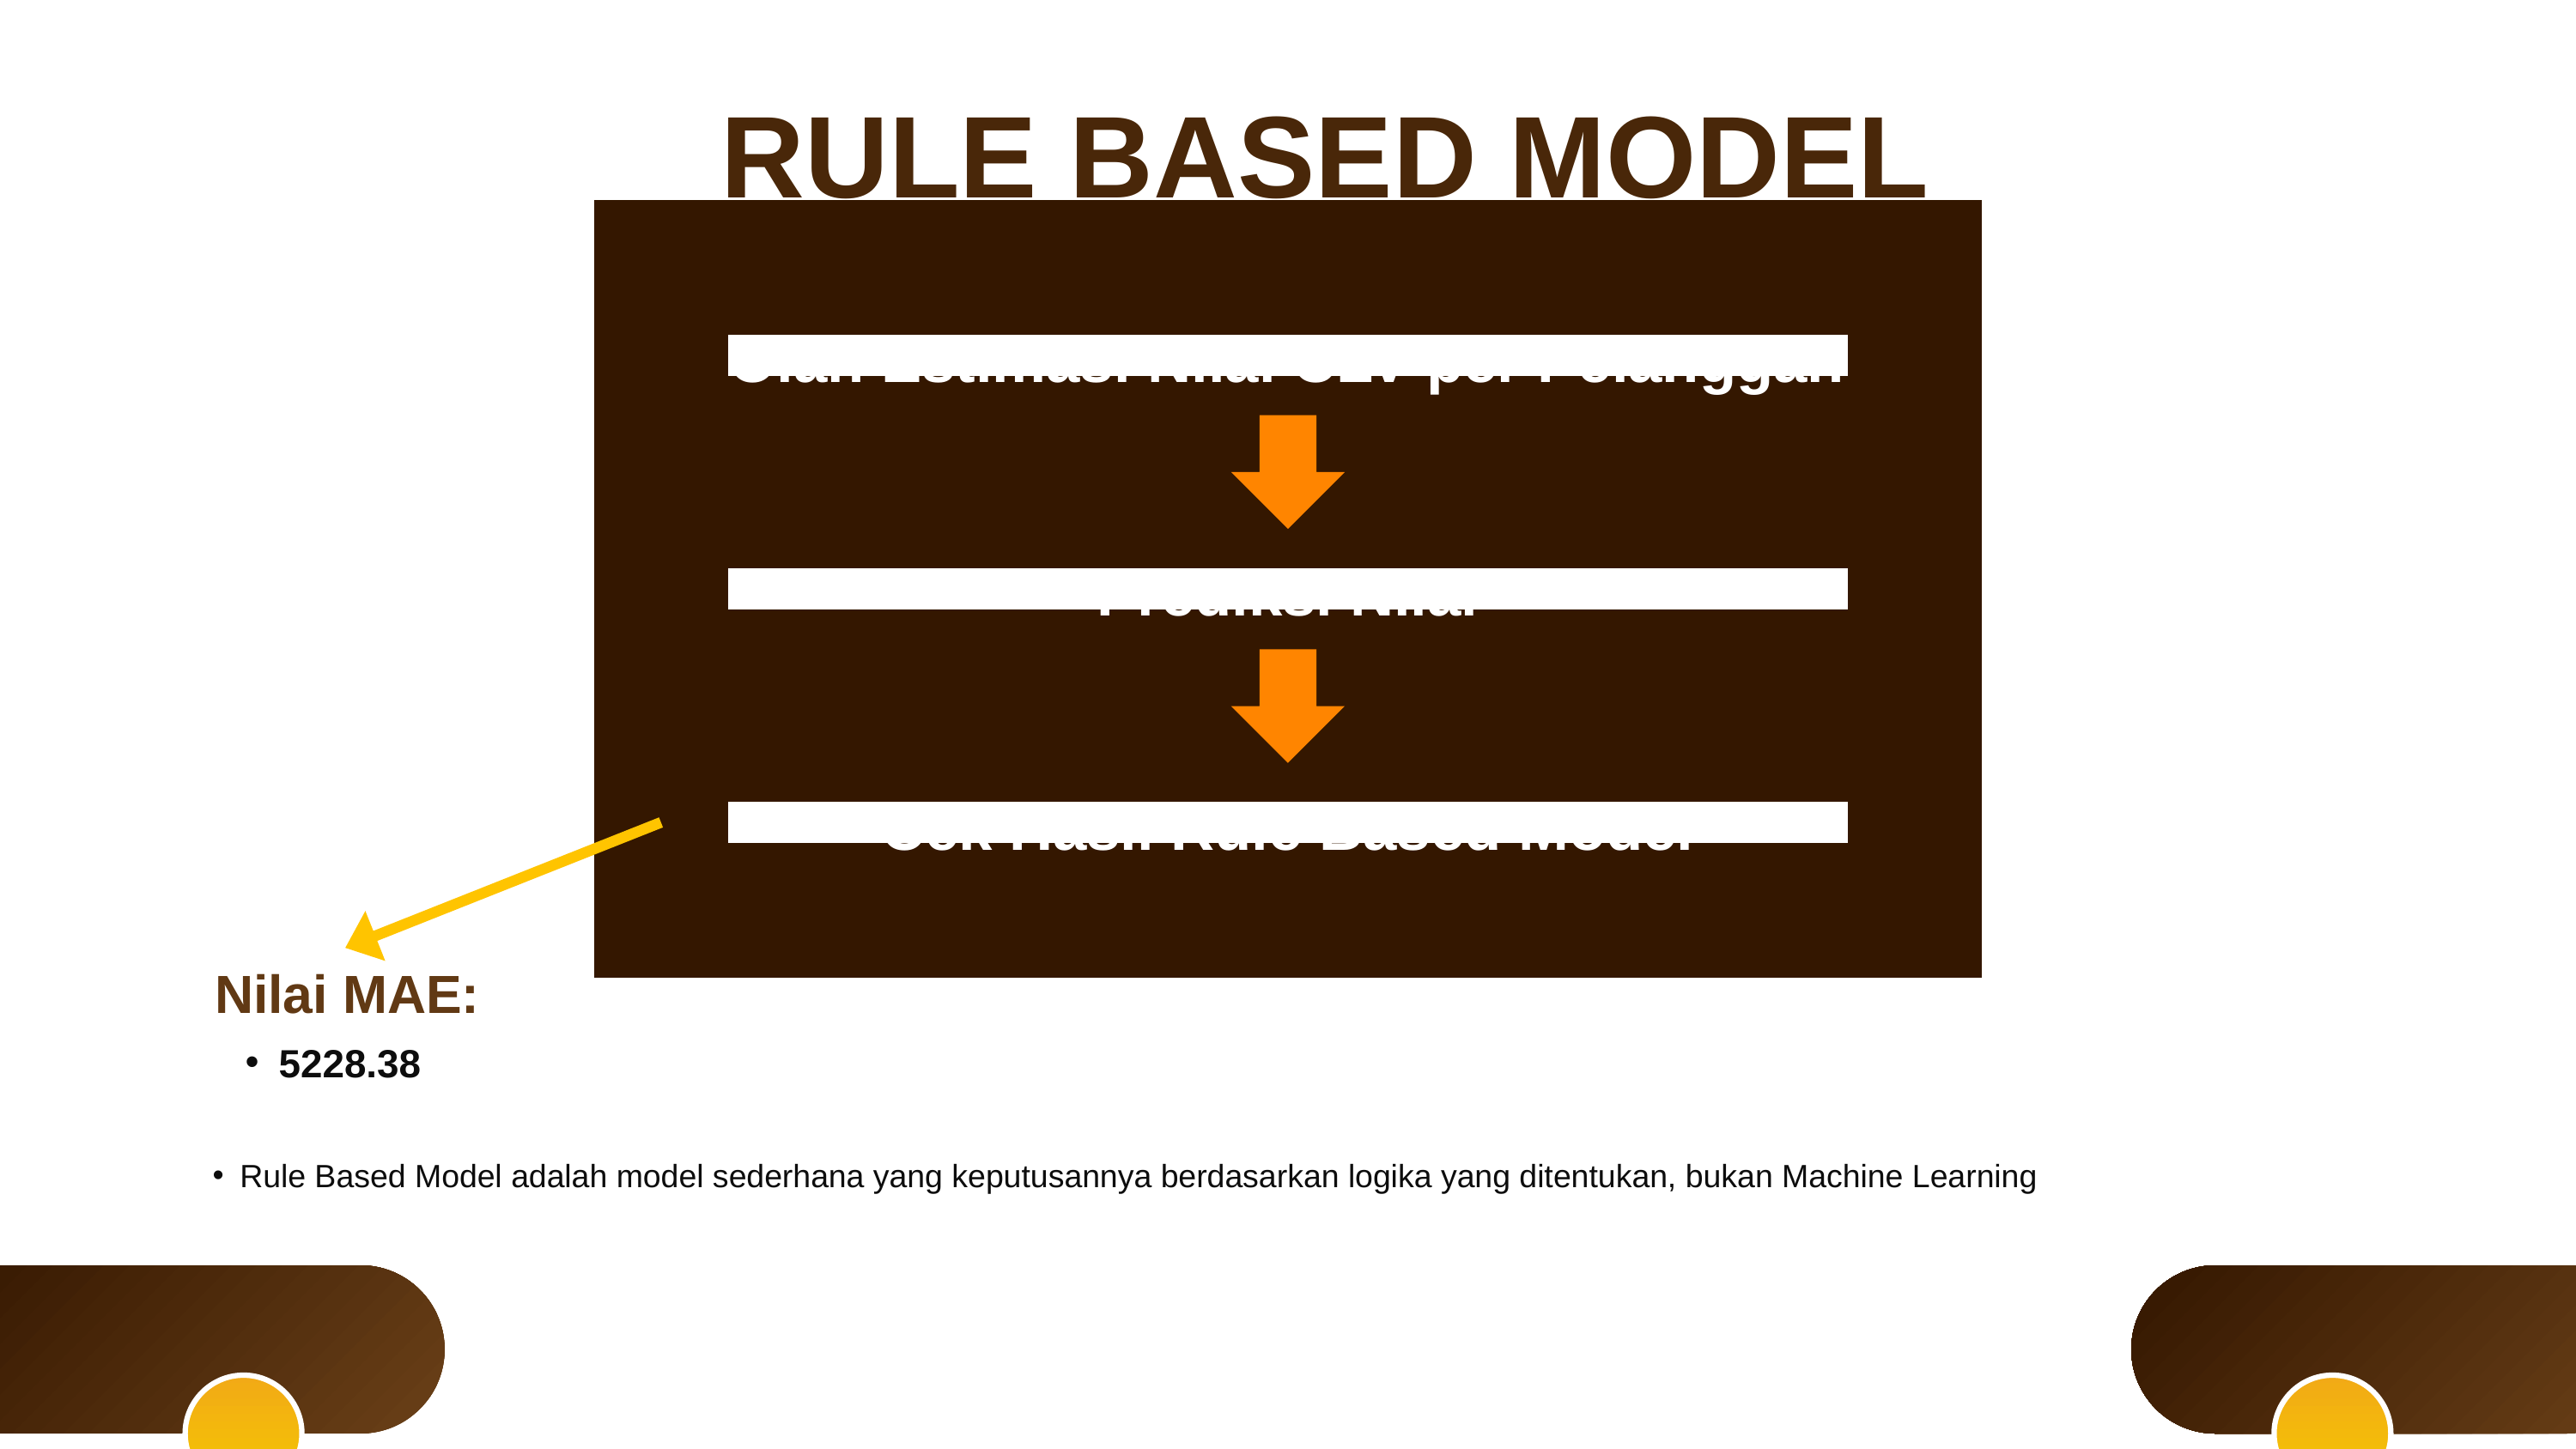

RULE BASED MODEL

Olah Estimasi Nilai CLV per Pelanggan

Prediksi Nilai

Cek Hasil Rule Based Model

Nilai MAE:
5228.38
Rule Based Model adalah model sederhana yang keputusannya berdasarkan logika yang ditentukan, bukan Machine Learning